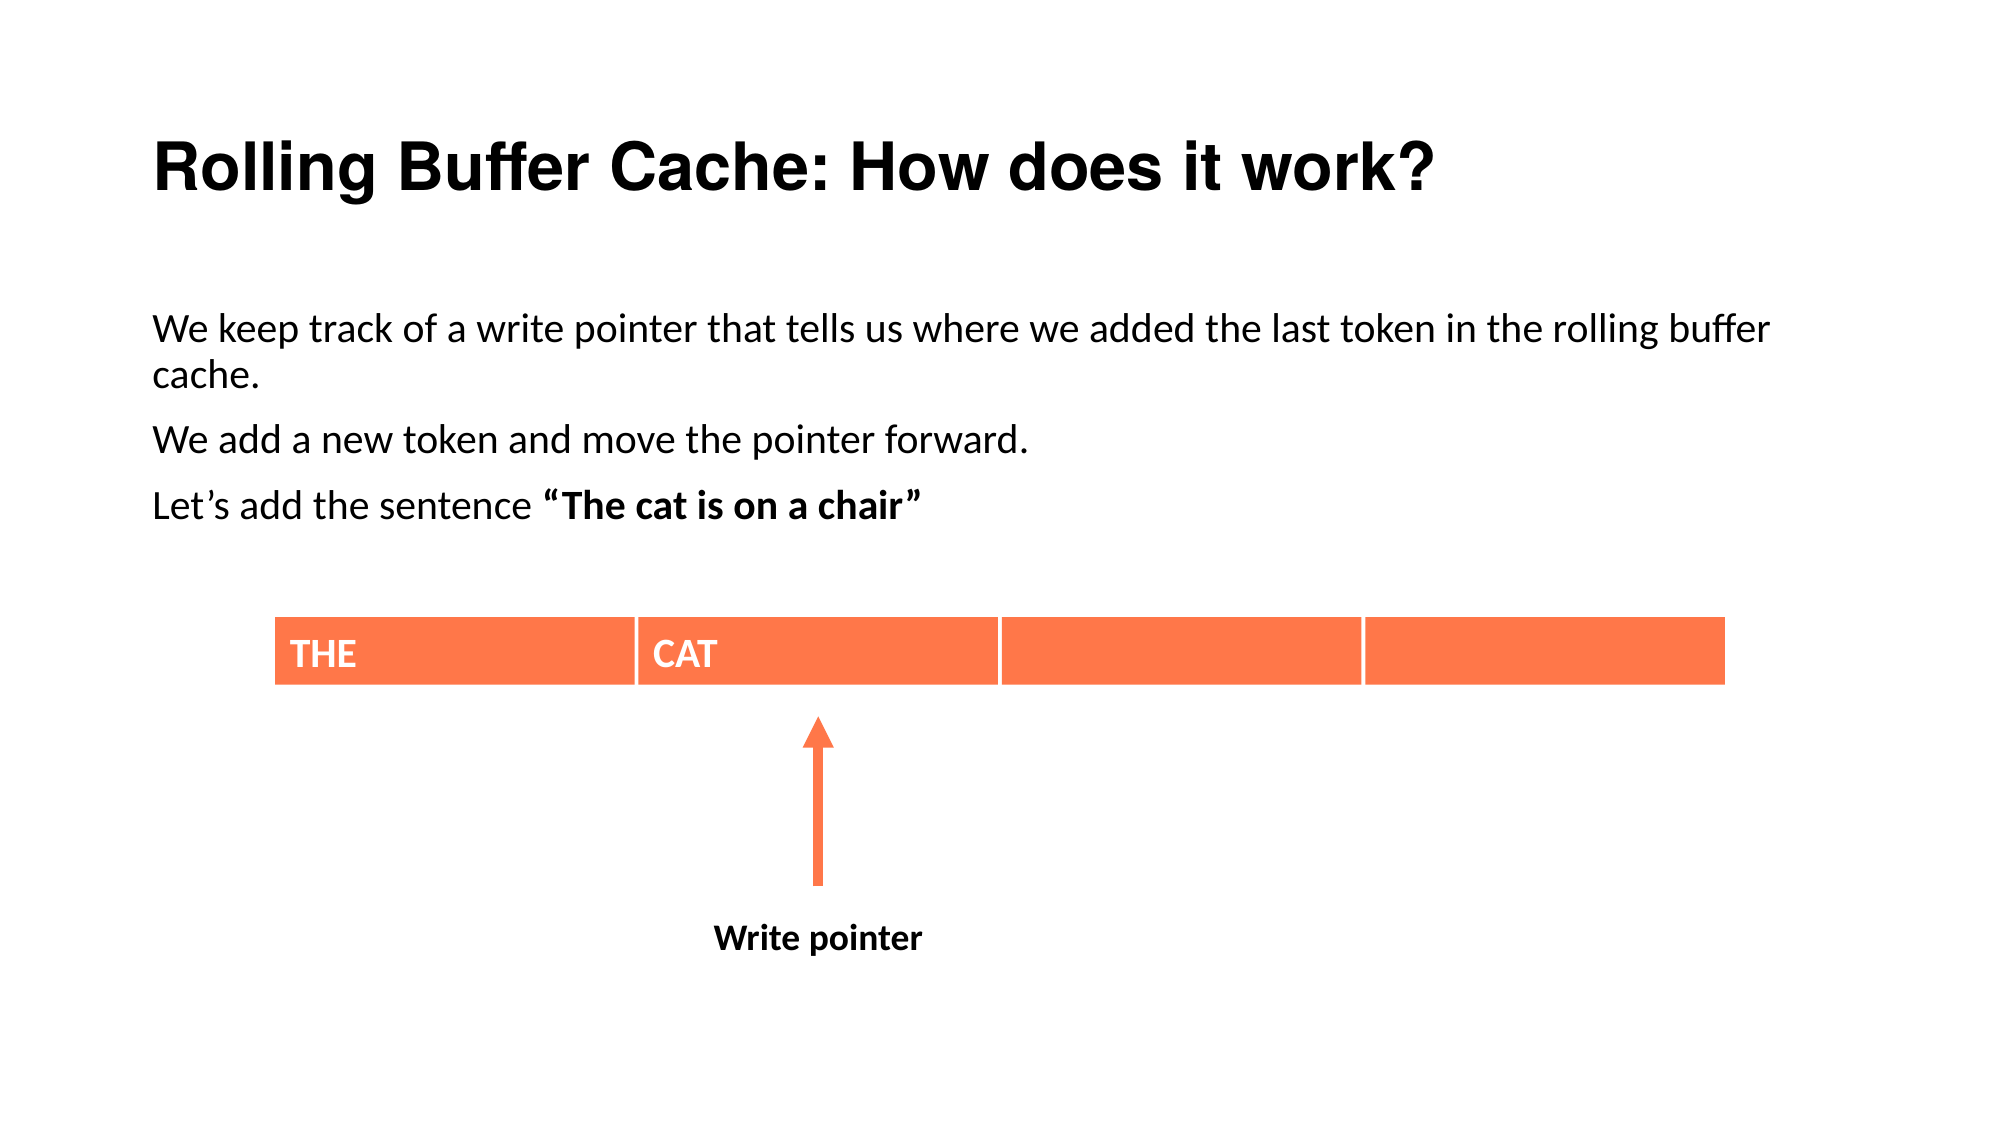

# Rolling Buffer Cache: How does it work?
We keep track of a write pointer that tells us where we added the last token in the rolling buffer cache.
We add a new token and move the pointer forward.
Let’s add the sentence “The cat is on a chair”

THE
CAT
Write pointer